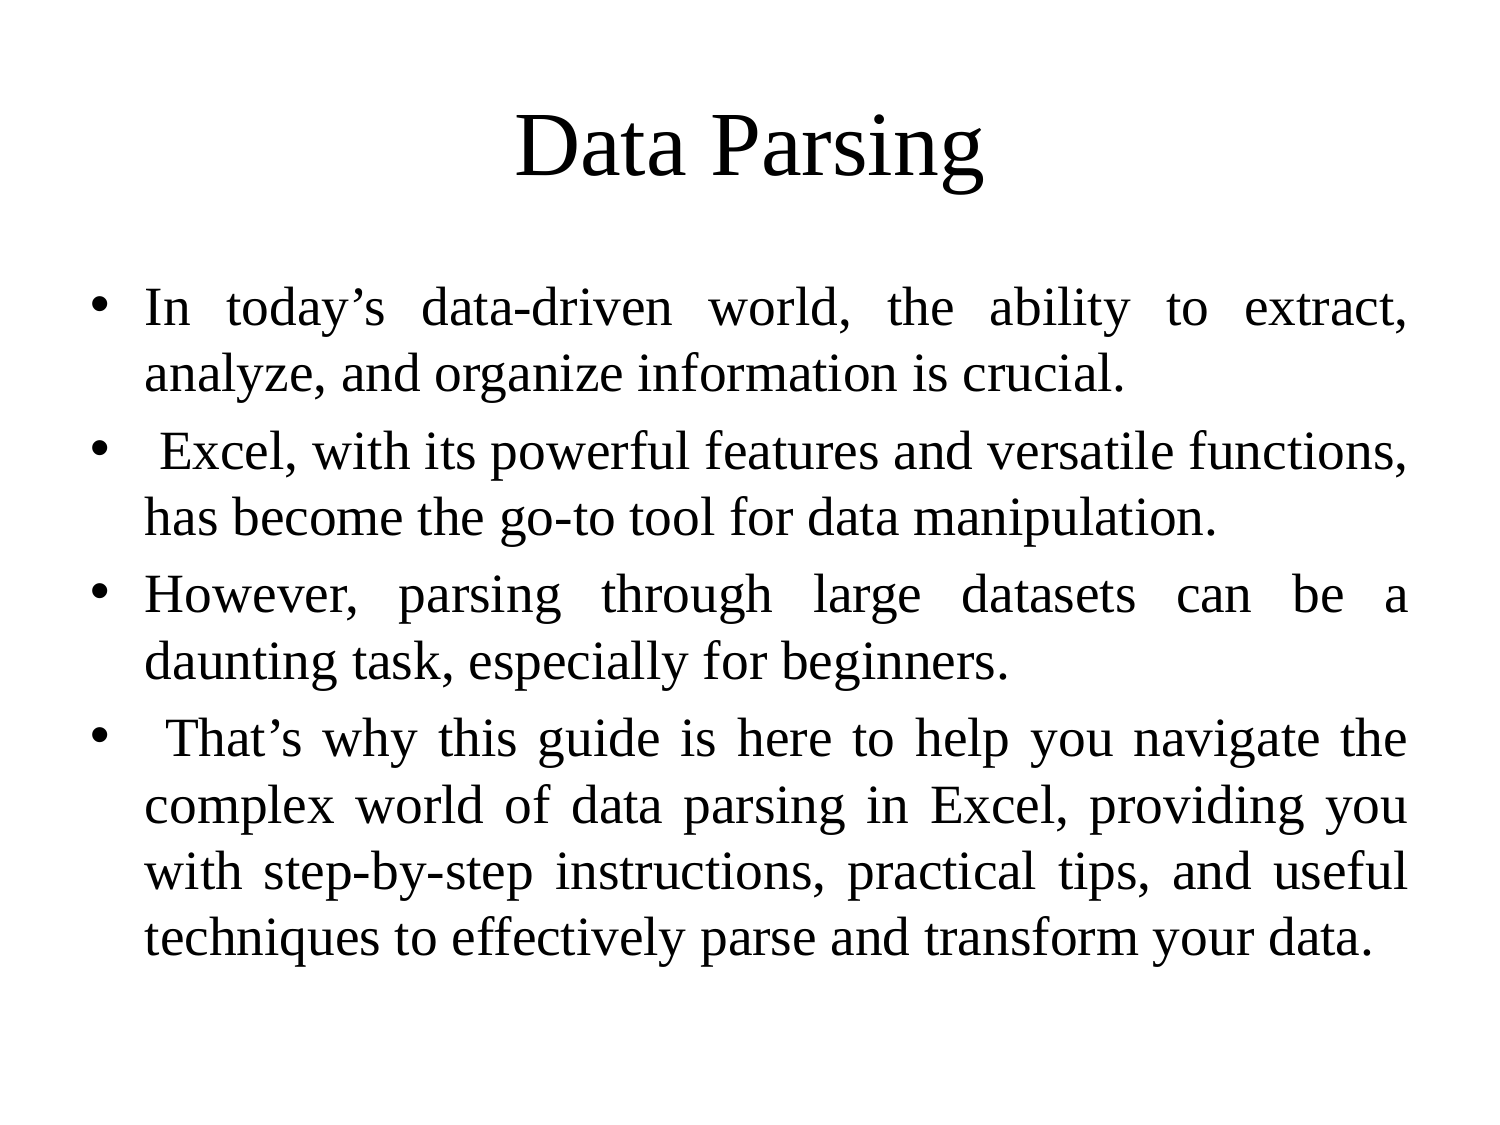

# Data Parsing
In today’s data-driven world, the ability to extract, analyze, and organize information is crucial.
 Excel, with its powerful features and versatile functions, has become the go-to tool for data manipulation.
However, parsing through large datasets can be a daunting task, especially for beginners.
 That’s why this guide is here to help you navigate the complex world of data parsing in Excel, providing you with step-by-step instructions, practical tips, and useful techniques to effectively parse and transform your data.